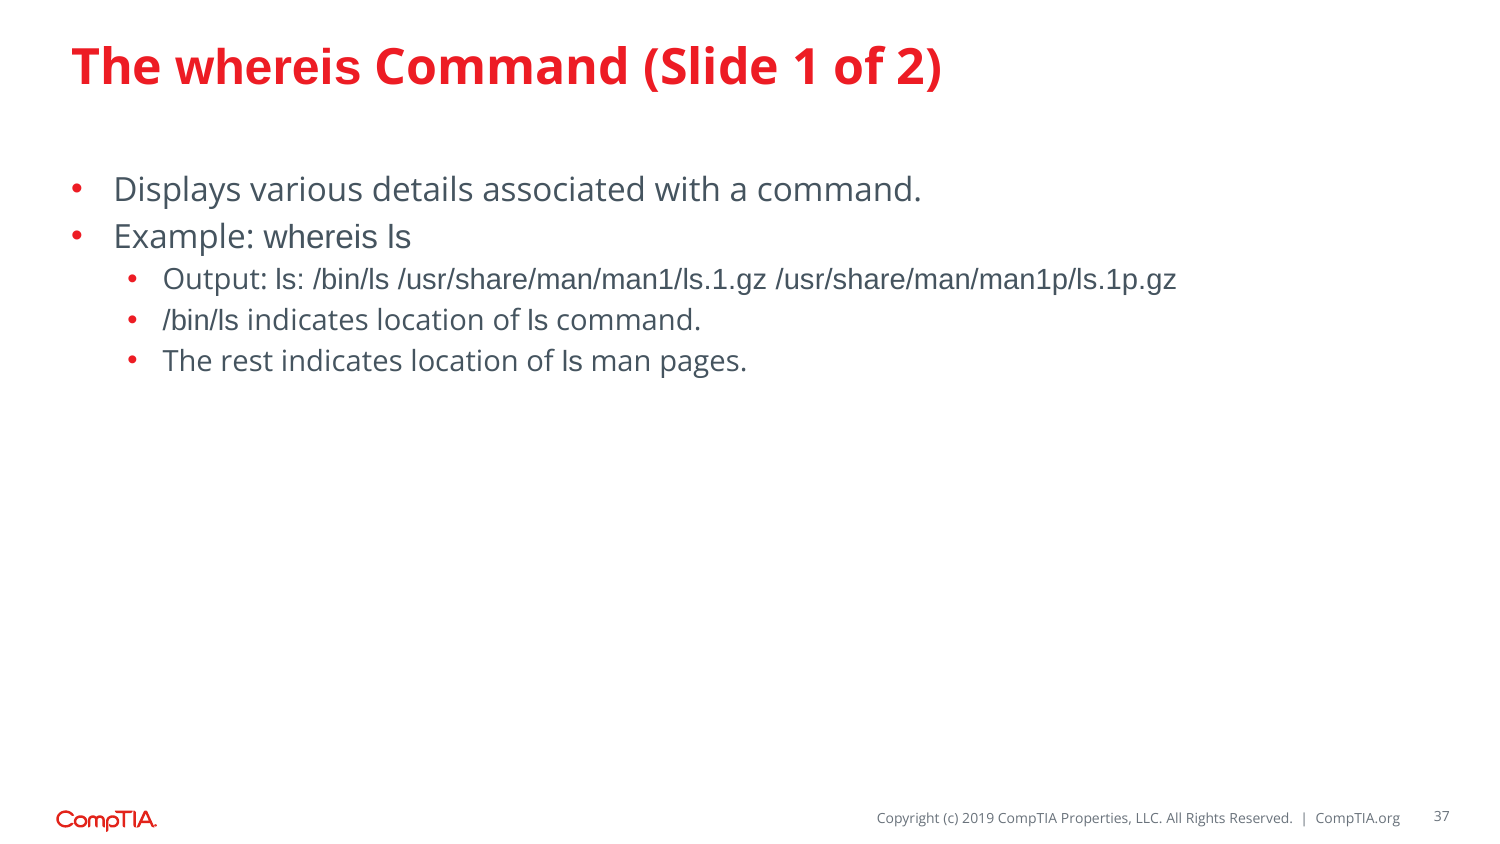

# The whereis Command (Slide 1 of 2)
Displays various details associated with a command.
Example: whereis ls
Output: ls: /bin/ls /usr/share/man/man1/ls.1.gz /usr/share/man/man1p/ls.1p.gz
/bin/ls indicates location of ls command.
The rest indicates location of ls man pages.
37